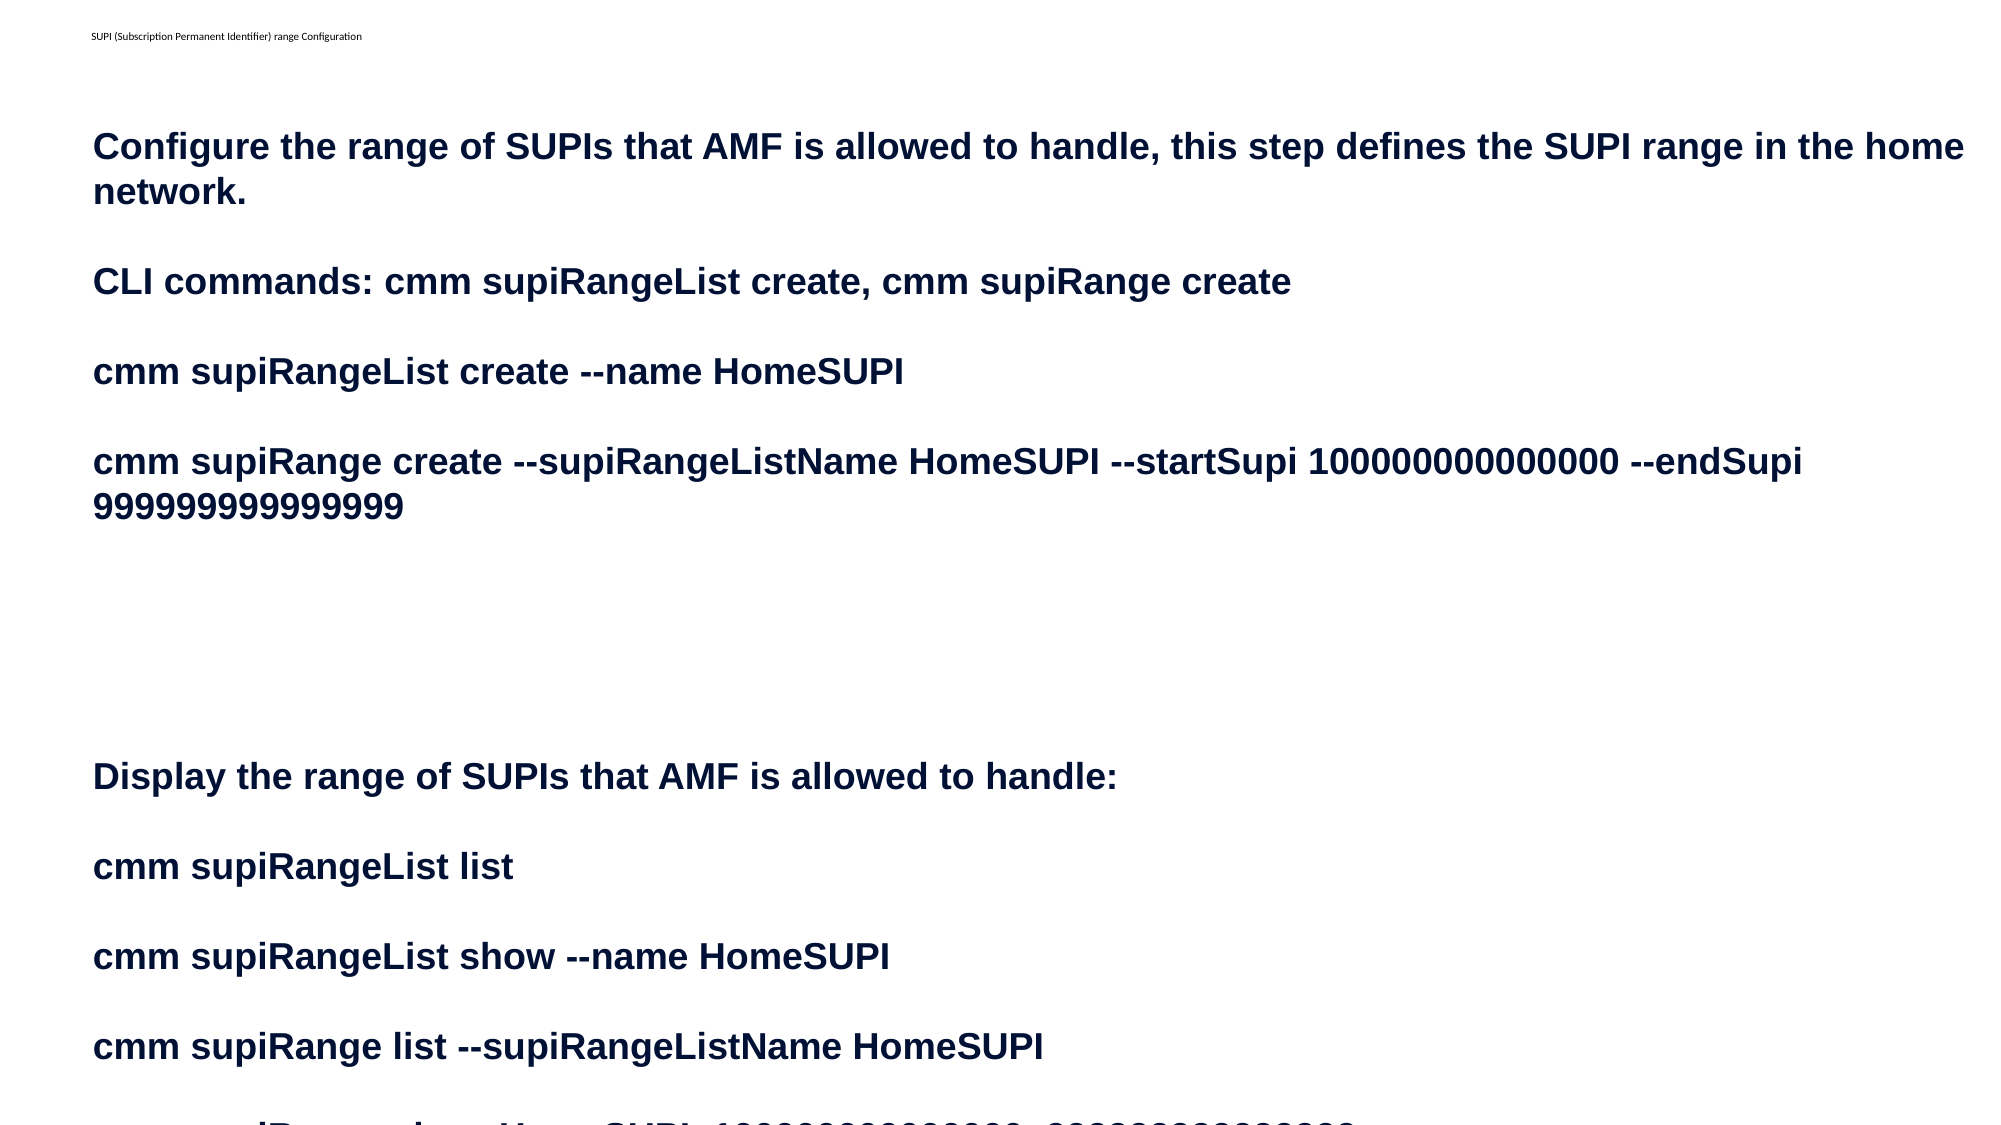

# SUPI (Subscription Permanent Identifier) range Configuration
Configure the range of SUPIs that AMF is allowed to handle, this step defines the SUPI range in the home network.

CLI commands: cmm supiRangeList create, cmm supiRange create

cmm supiRangeList create --name HomeSUPI

cmm supiRange create --supiRangeListName HomeSUPI --startSupi 100000000000000 --endSupi 999999999999999

Display the range of SUPIs that AMF is allowed to handle:

cmm supiRangeList list

cmm supiRangeList show --name HomeSUPI

cmm supiRange list --supiRangeListName HomeSUPI

cmm supiRange show HomeSUPI~100000000000000~999999999999999